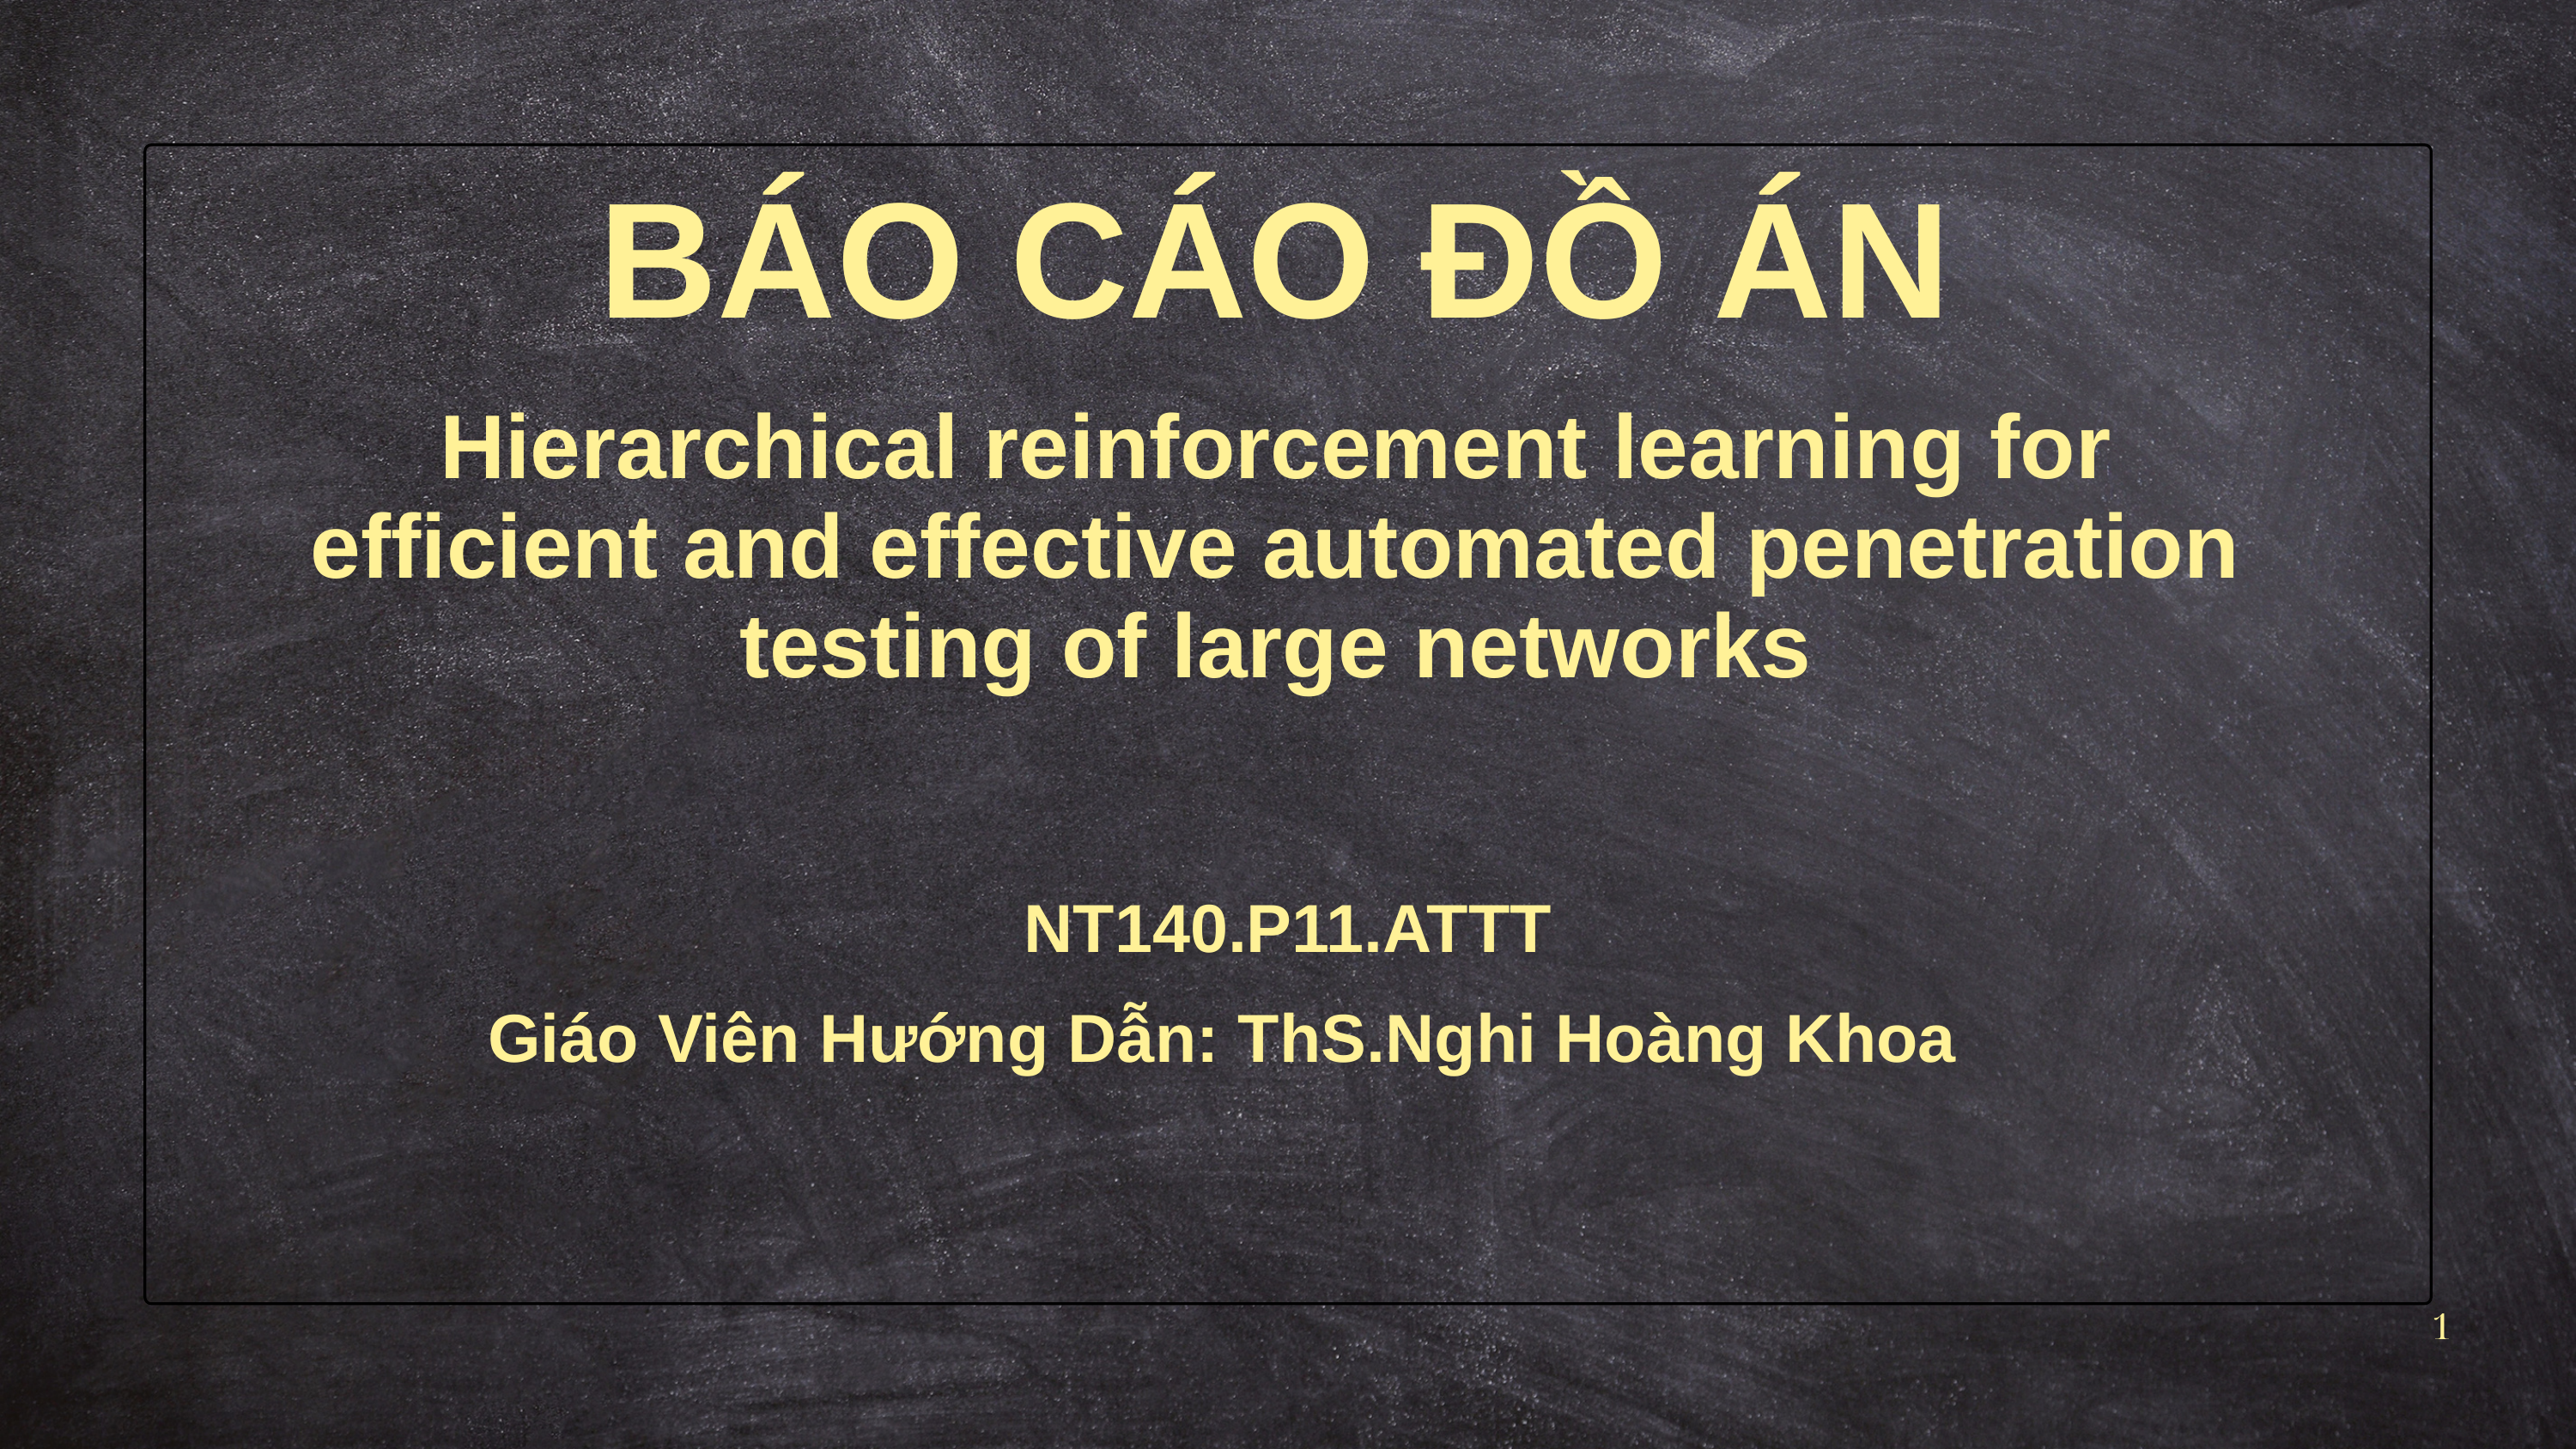

BÁO CÁO ĐỒ ÁN

Hierarchical reinforcement learning for efficient and effective automated penetration testing of large networks
NT140.P11.ATTT
Giáo Viên Hướng Dẫn: ThS.Nghi Hoàng Khoa
1